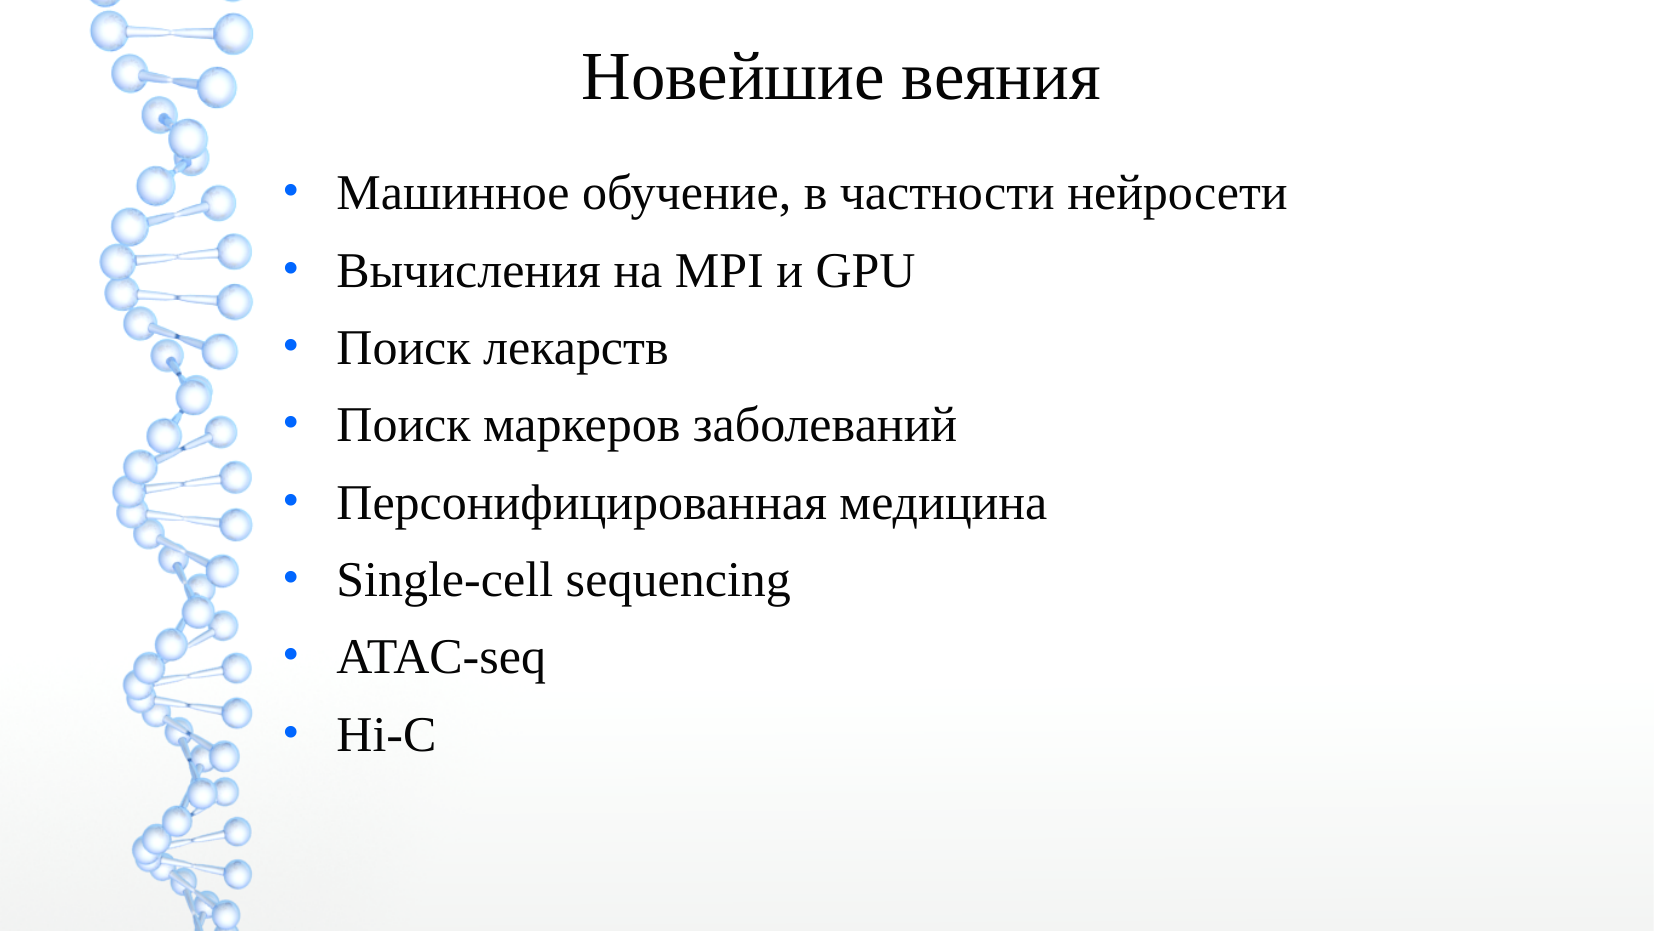

Новейшие веяния
Машинное обучение, в частности нейросети
Вычисления на MPI и GPU
Поиск лекарств
Поиск маркеров заболеваний
Персонифицированная медицина
Single-cell sequencing
ATAC-seq
Hi-C